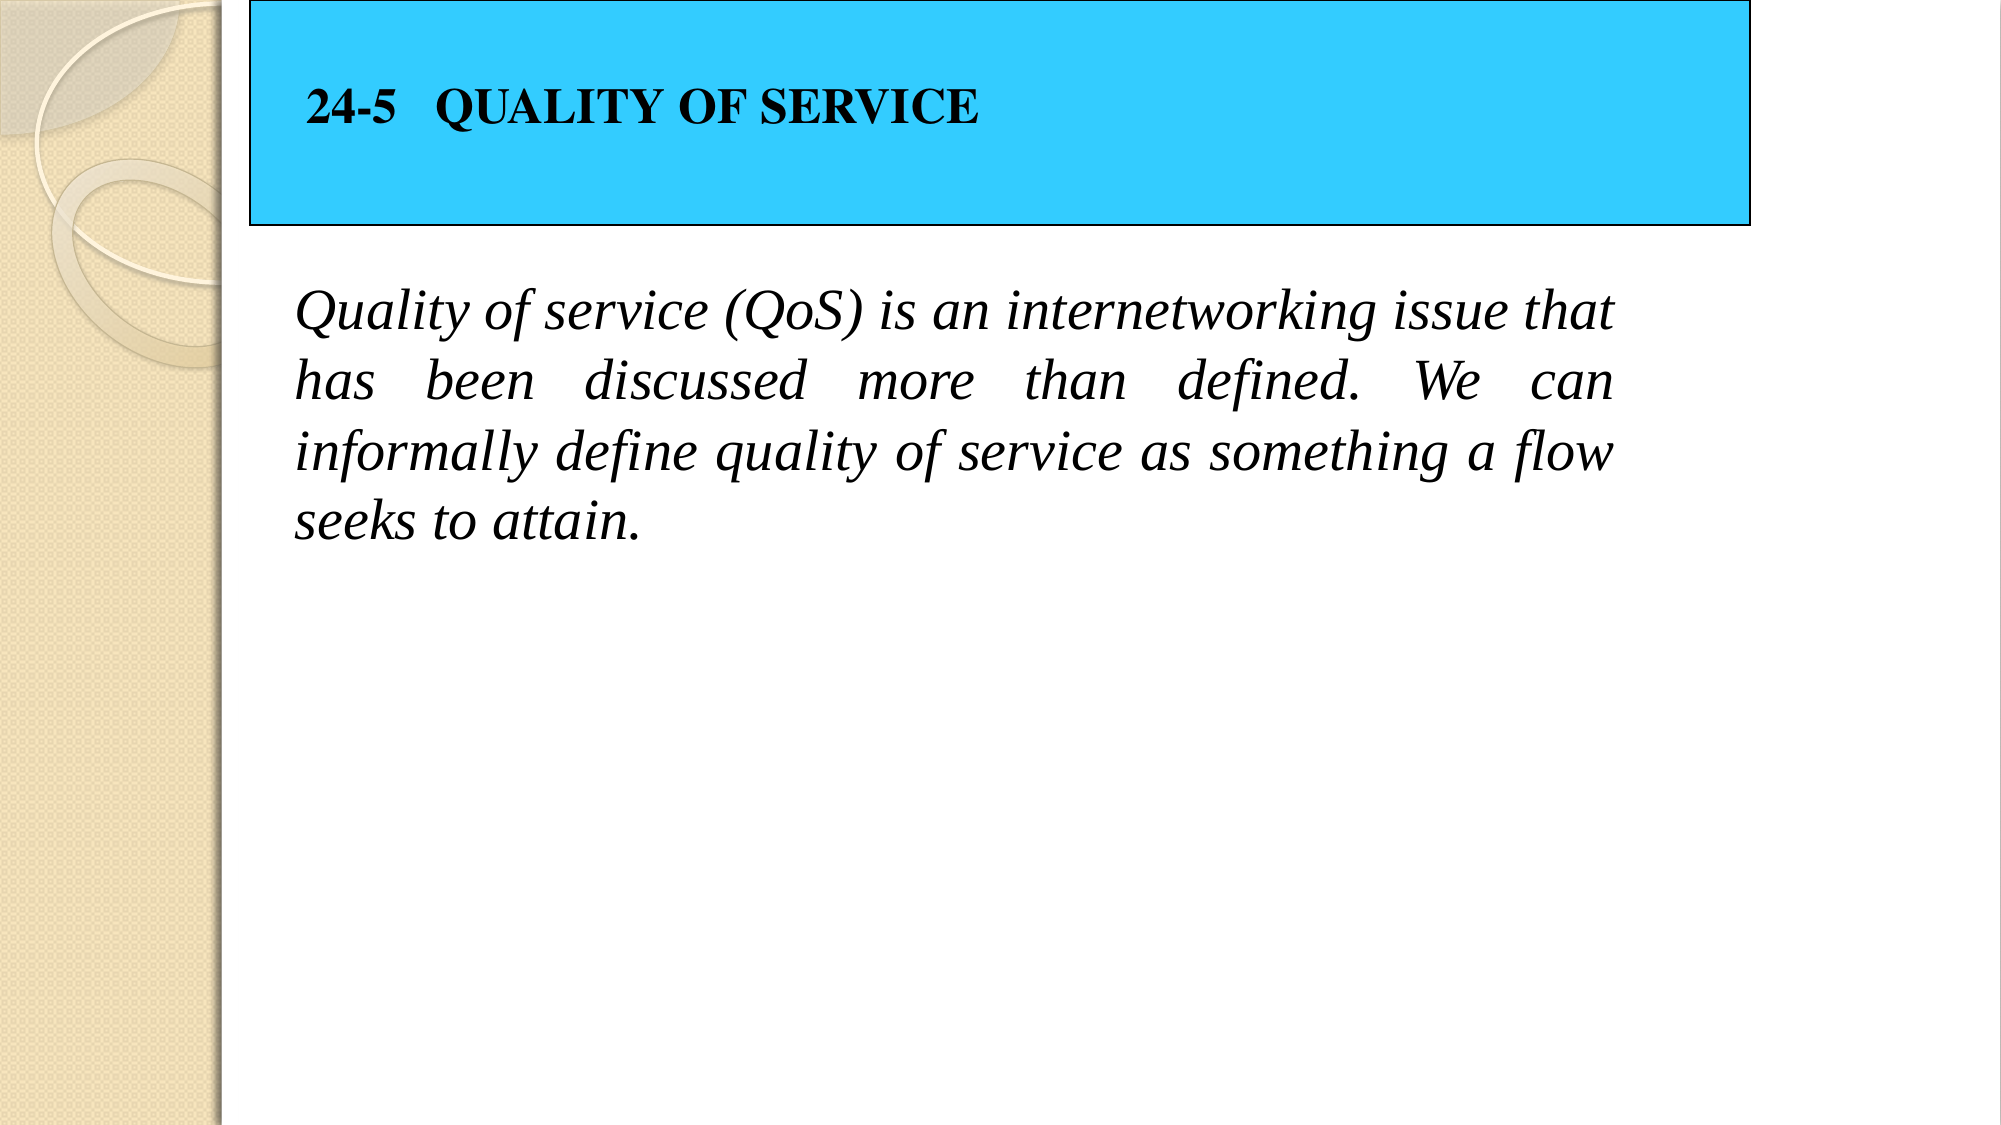

24-5   QUALITY OF SERVICE
Quality of service (QoS) is an internetworking issue that has been discussed more than defined. We can informally define quality of service as something a flow seeks to attain.